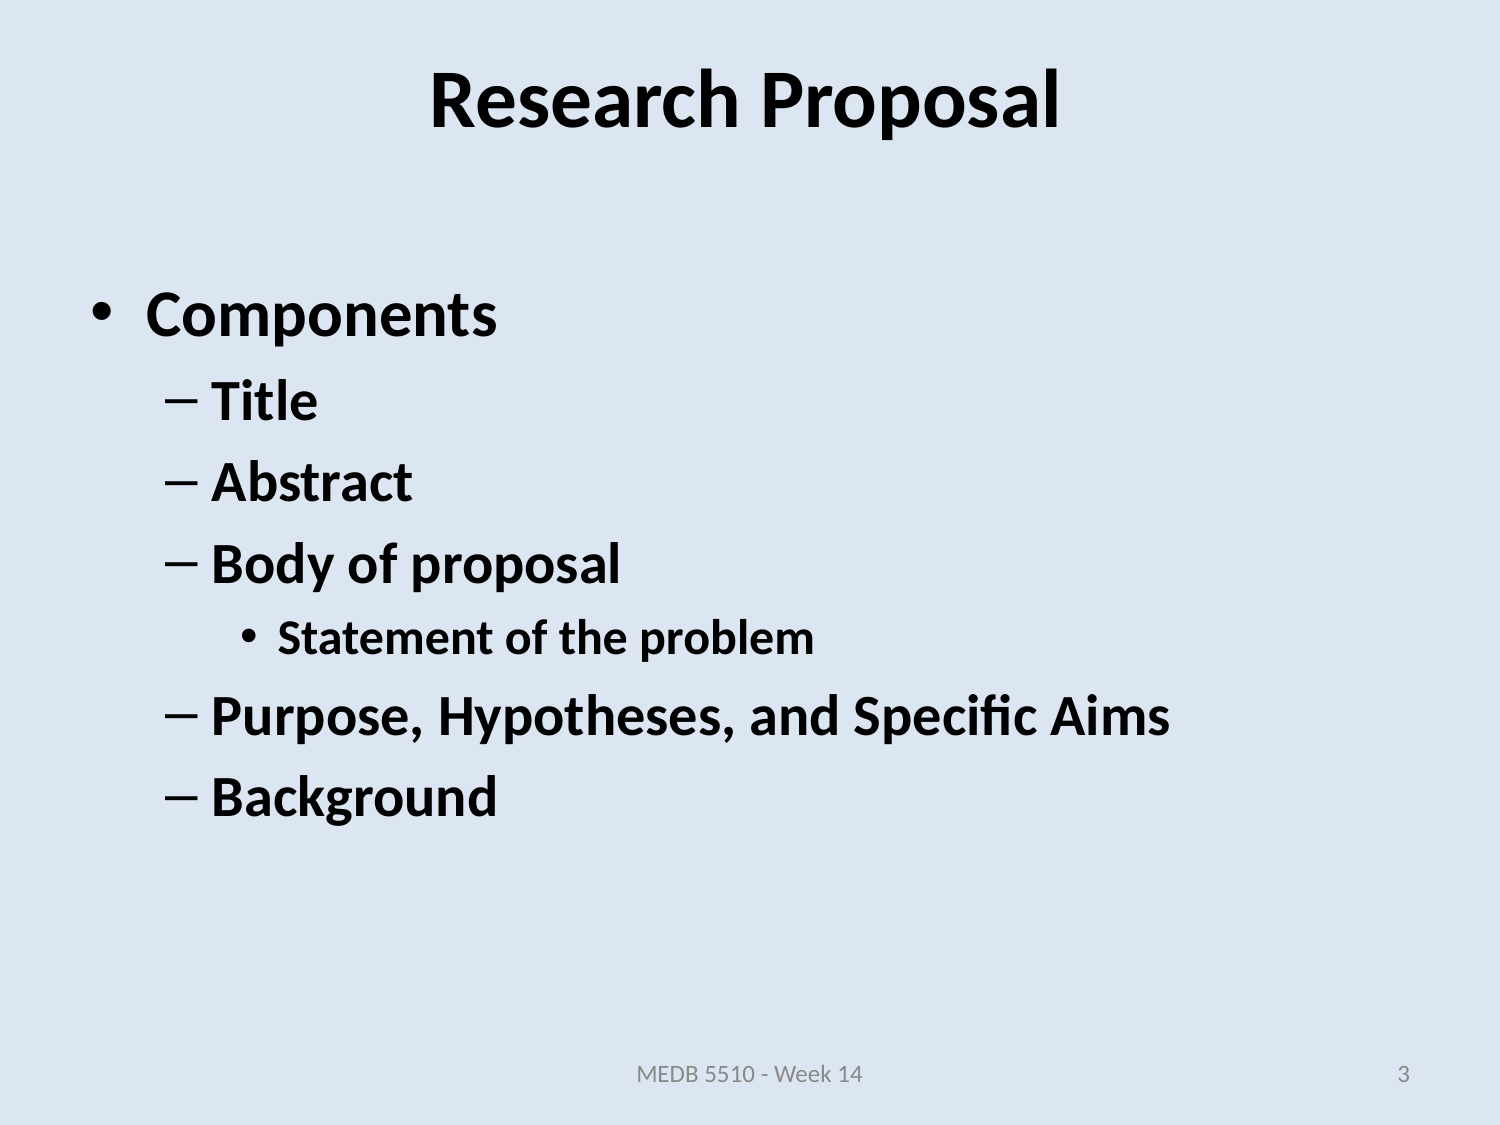

Components
Title
Abstract
Body of proposal
Statement of the problem
Purpose, Hypotheses, and Specific Aims
Background

Research Proposal
MEDB 5510 - Week 14
3